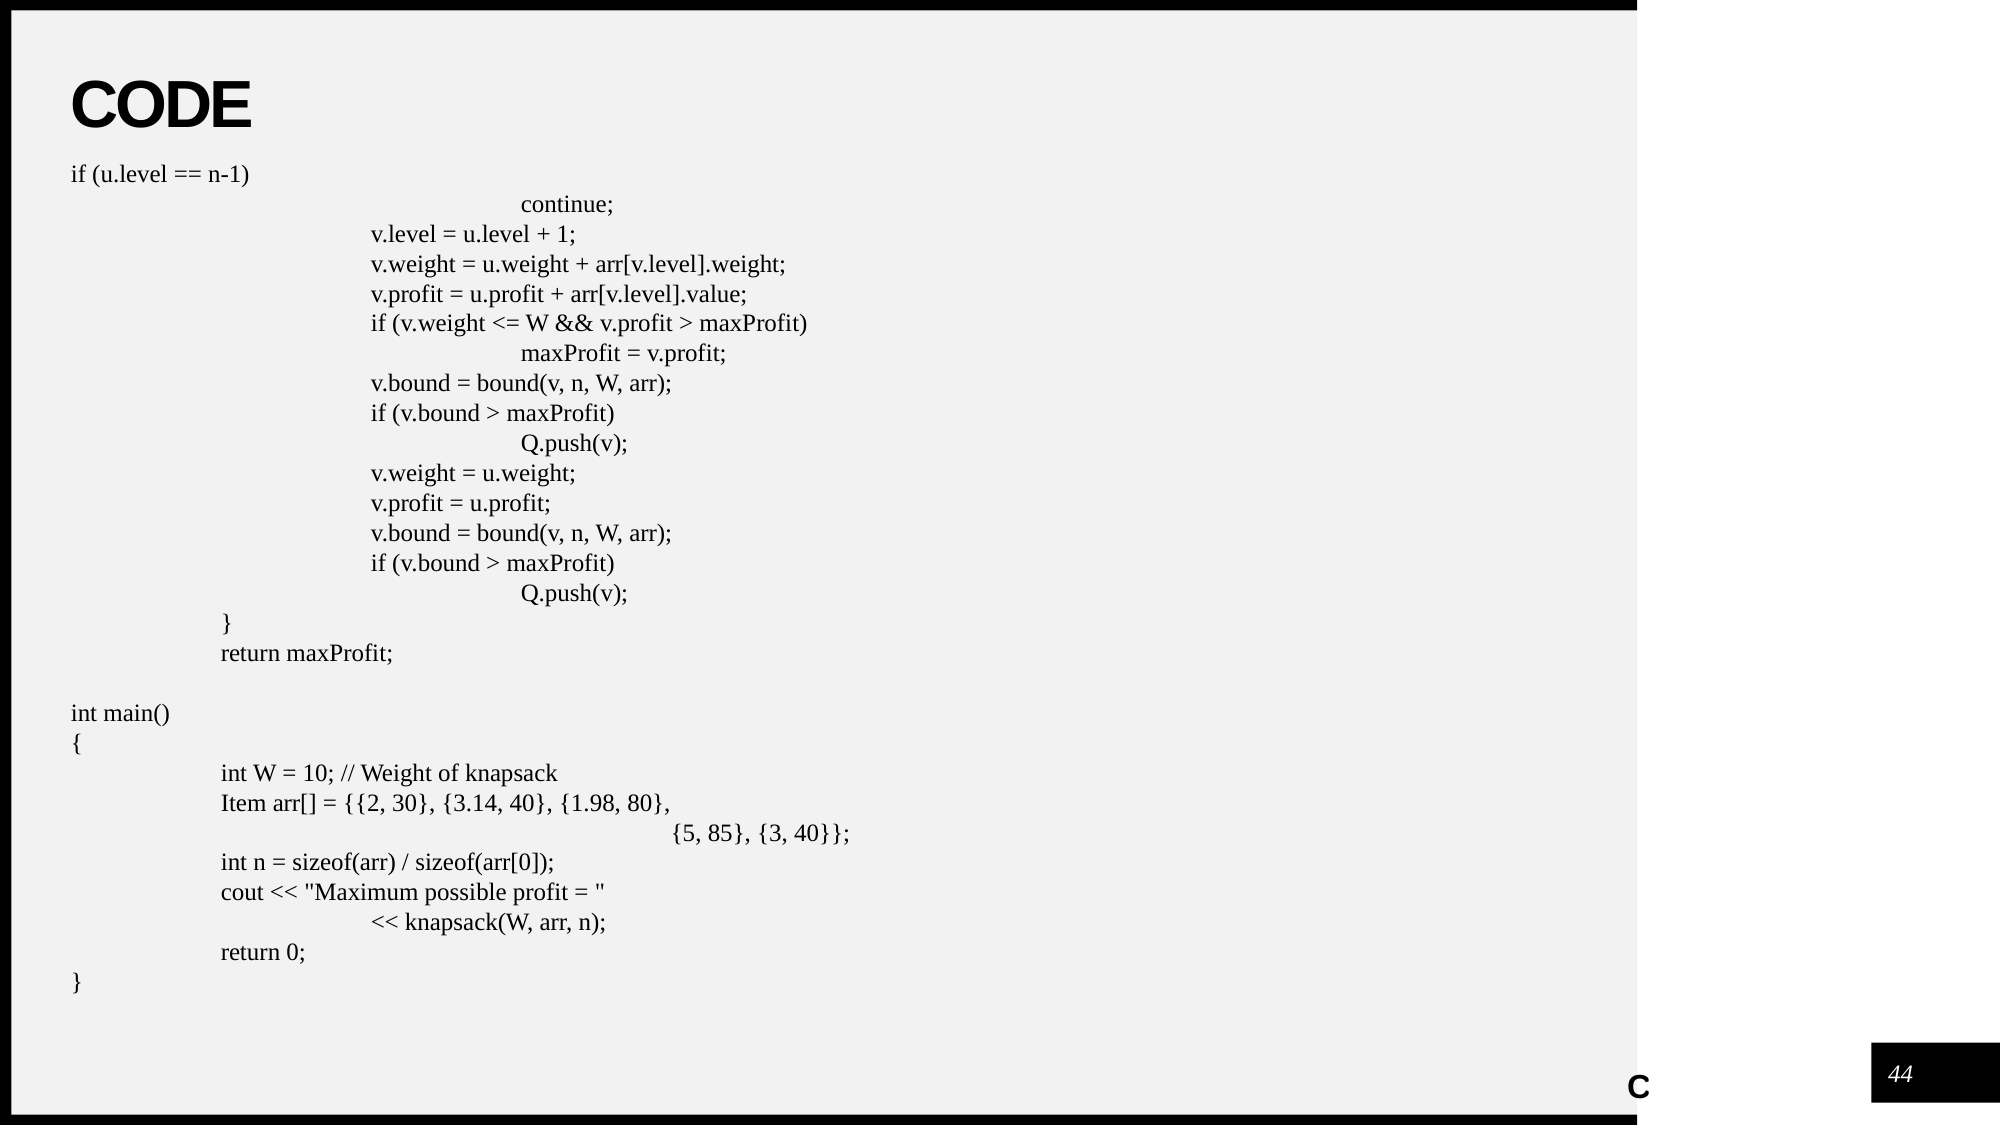

# CODE
if (u.level == n-1)
			continue;
		v.level = u.level + 1;
		v.weight = u.weight + arr[v.level].weight;
		v.profit = u.profit + arr[v.level].value;
		if (v.weight <= W && v.profit > maxProfit)
			maxProfit = v.profit;
		v.bound = bound(v, n, W, arr);
		if (v.bound > maxProfit)
			Q.push(v);
		v.weight = u.weight;
		v.profit = u.profit;
		v.bound = bound(v, n, W, arr);
		if (v.bound > maxProfit)
			Q.push(v);
	}
	return maxProfit;

int main()
{
	int W = 10; // Weight of knapsack
	Item arr[] = {{2, 30}, {3.14, 40}, {1.98, 80},
				{5, 85}, {3, 40}};
	int n = sizeof(arr) / sizeof(arr[0]);
	cout << "Maximum possible profit = "
		<< knapsack(W, arr, n);
	return 0;
}

44